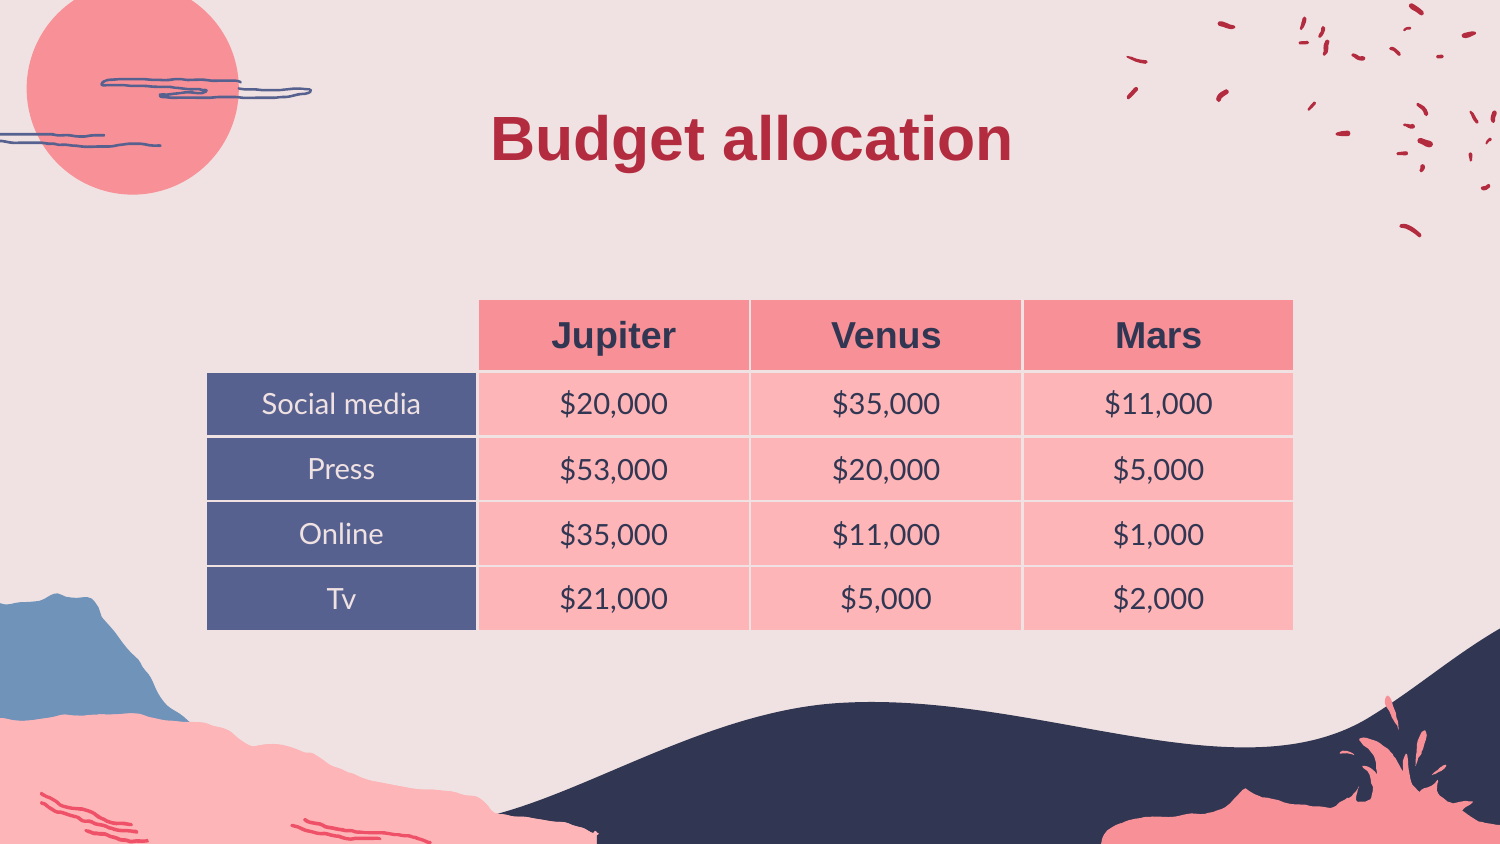

# Budget allocation
|  | Jupiter | Venus | Mars |
| --- | --- | --- | --- |
| Social media | $20,000 | $35,000 | $11,000 |
| Press | $53,000 | $20,000 | $5,000 |
| Online | $35,000 | $11,000 | $1,000 |
| Tv | $21,000 | $5,000 | $2,000 |